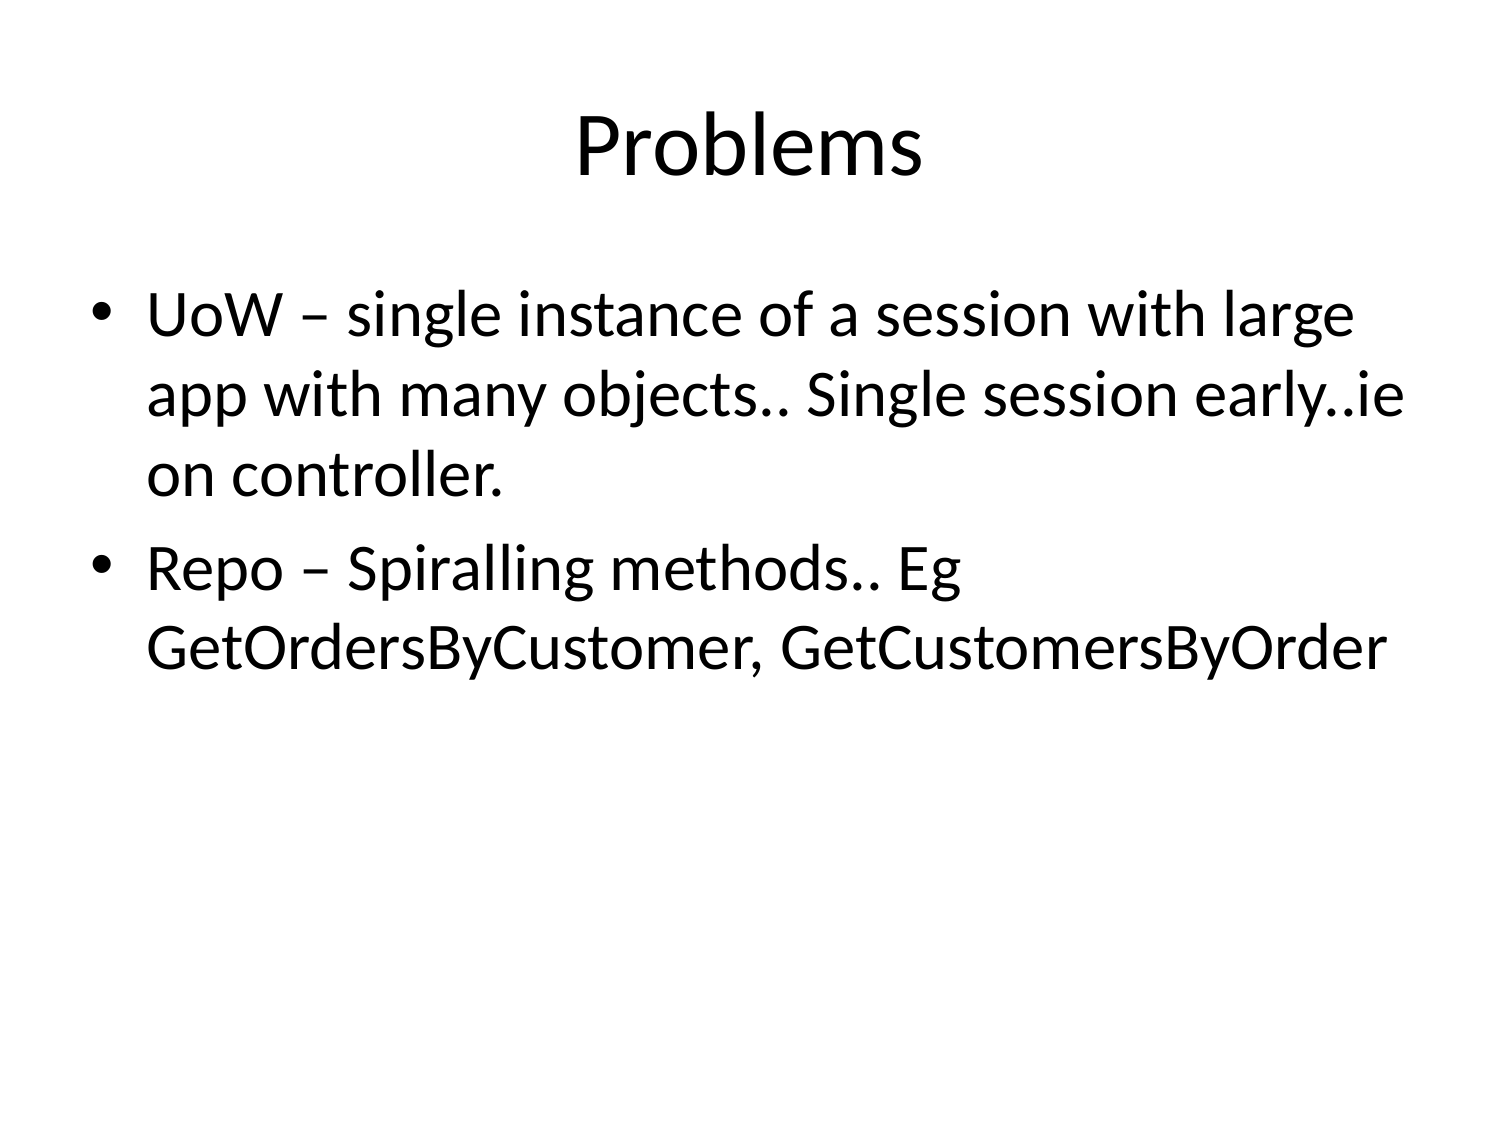

# Problems
UoW – single instance of a session with large app with many objects.. Single session early..ie on controller.
Repo – Spiralling methods.. Eg GetOrdersByCustomer, GetCustomersByOrder